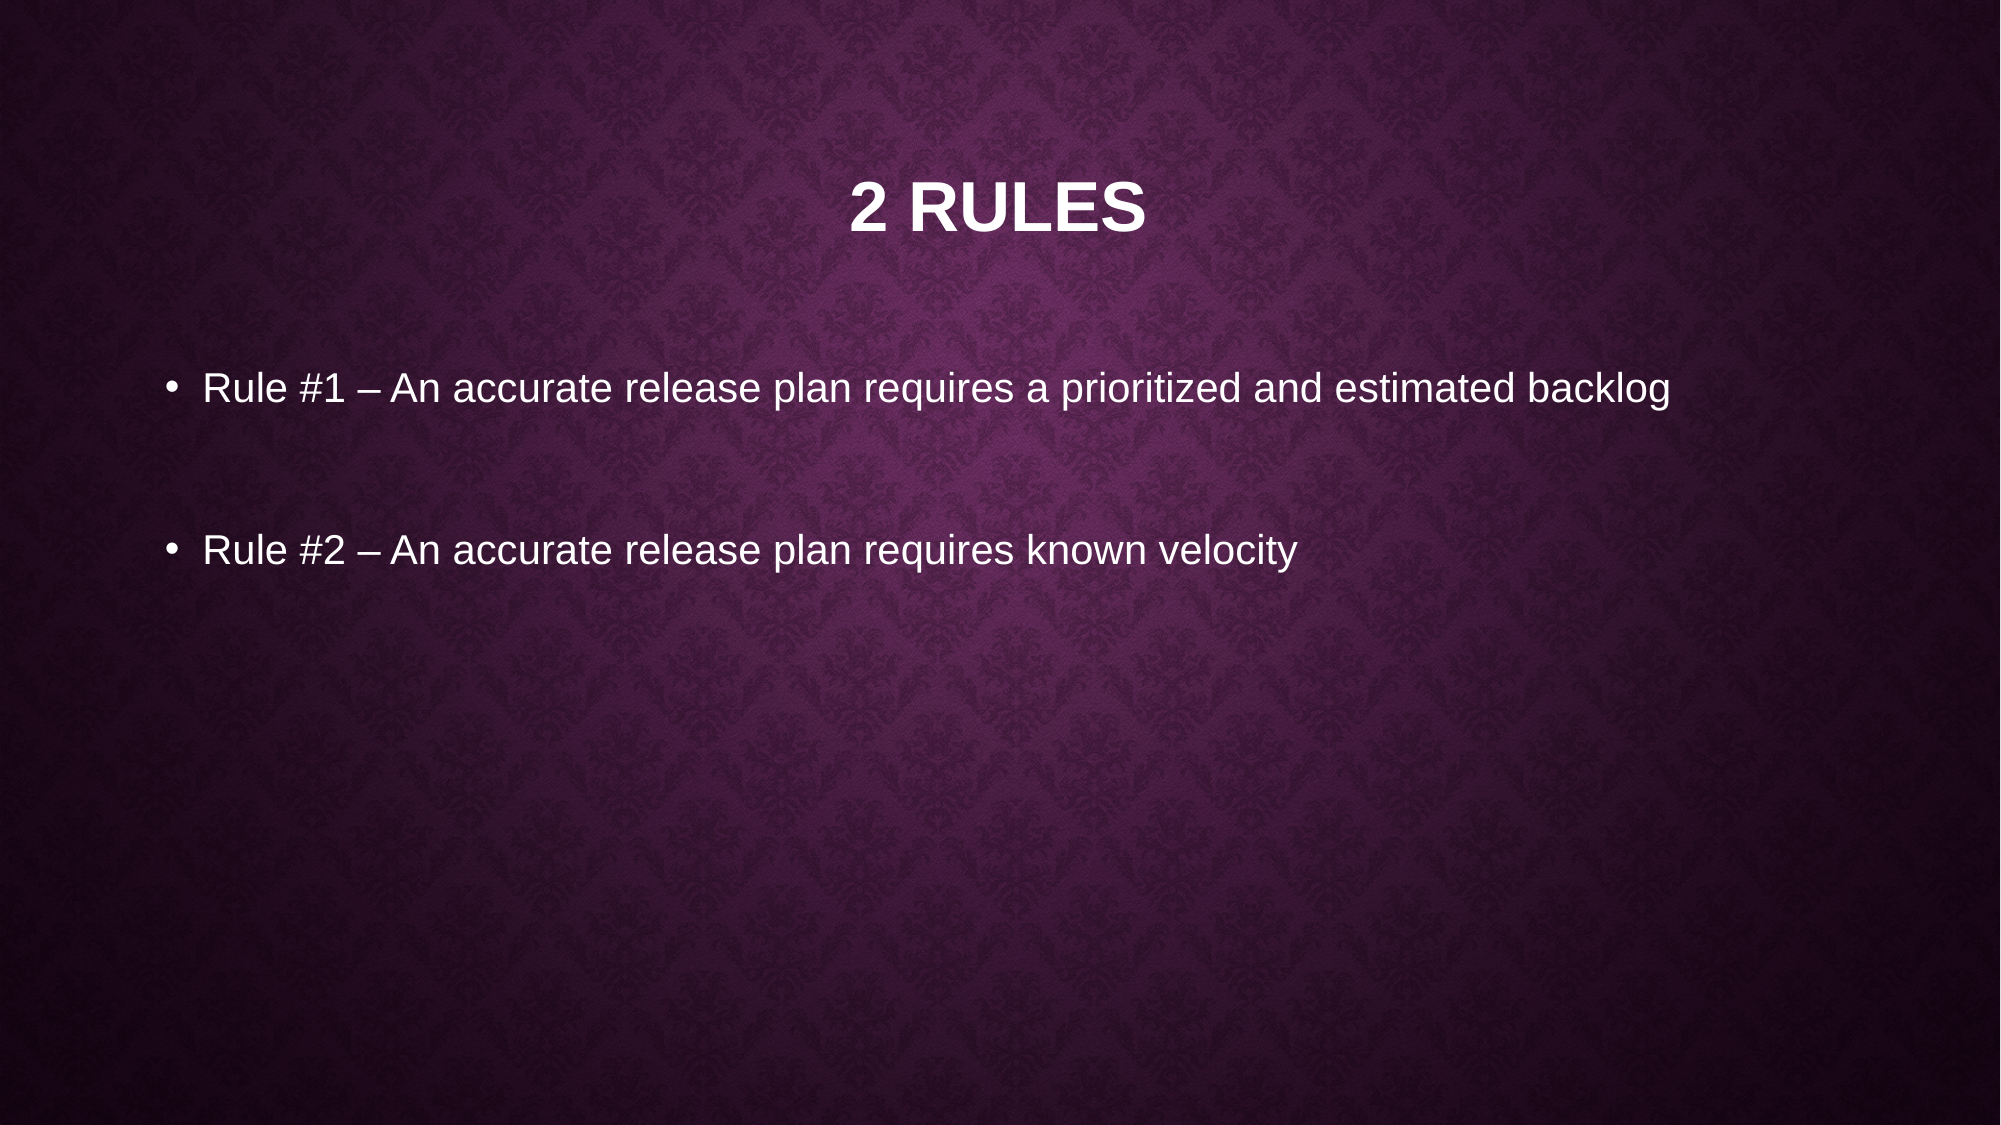

# 2 Rules
Rule #1 – An accurate release plan requires a prioritized and estimated backlog

Rule #2 – An accurate release plan requires known velocity